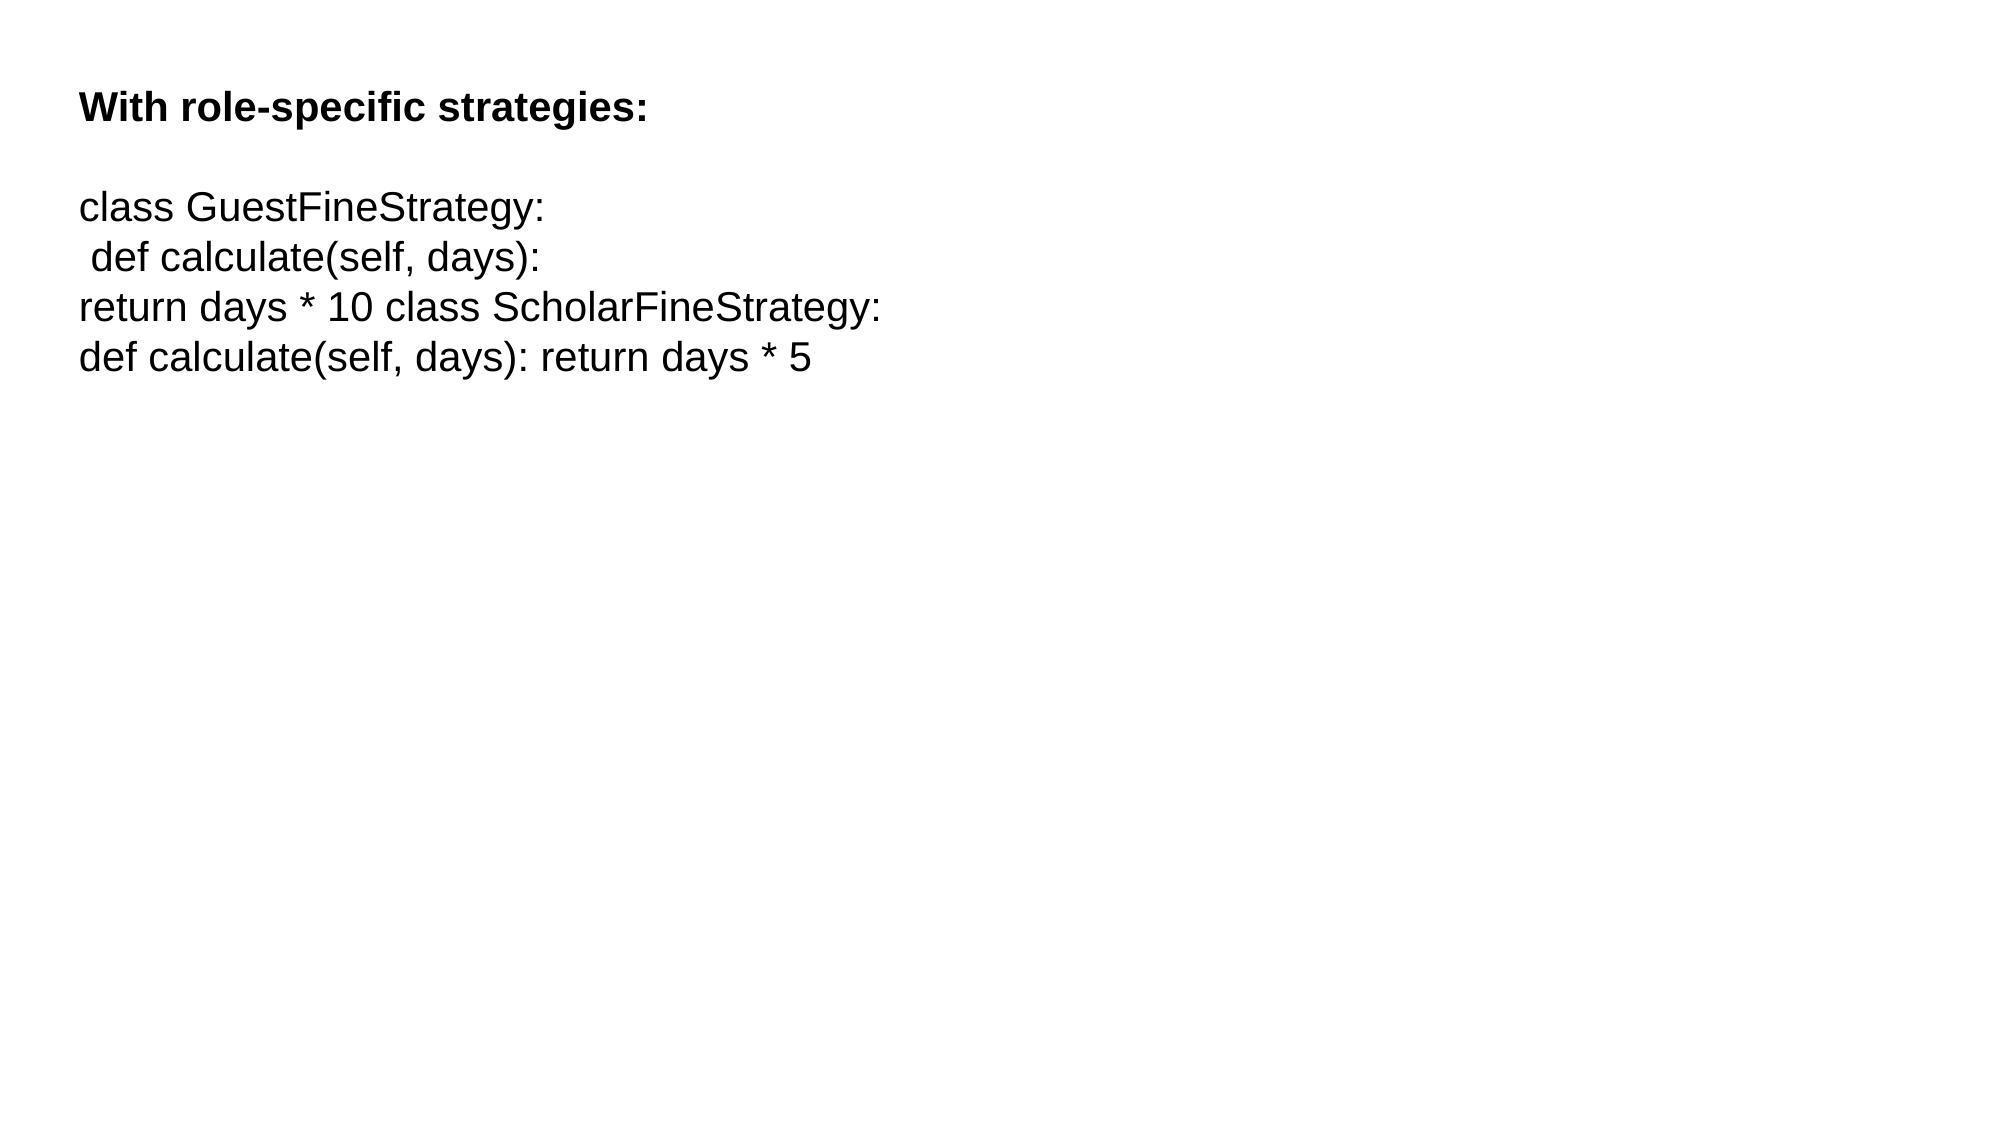

With role-specific strategies:

class GuestFineStrategy:
 def calculate(self, days):
return days * 10 class ScholarFineStrategy:
def calculate(self, days): return days * 5